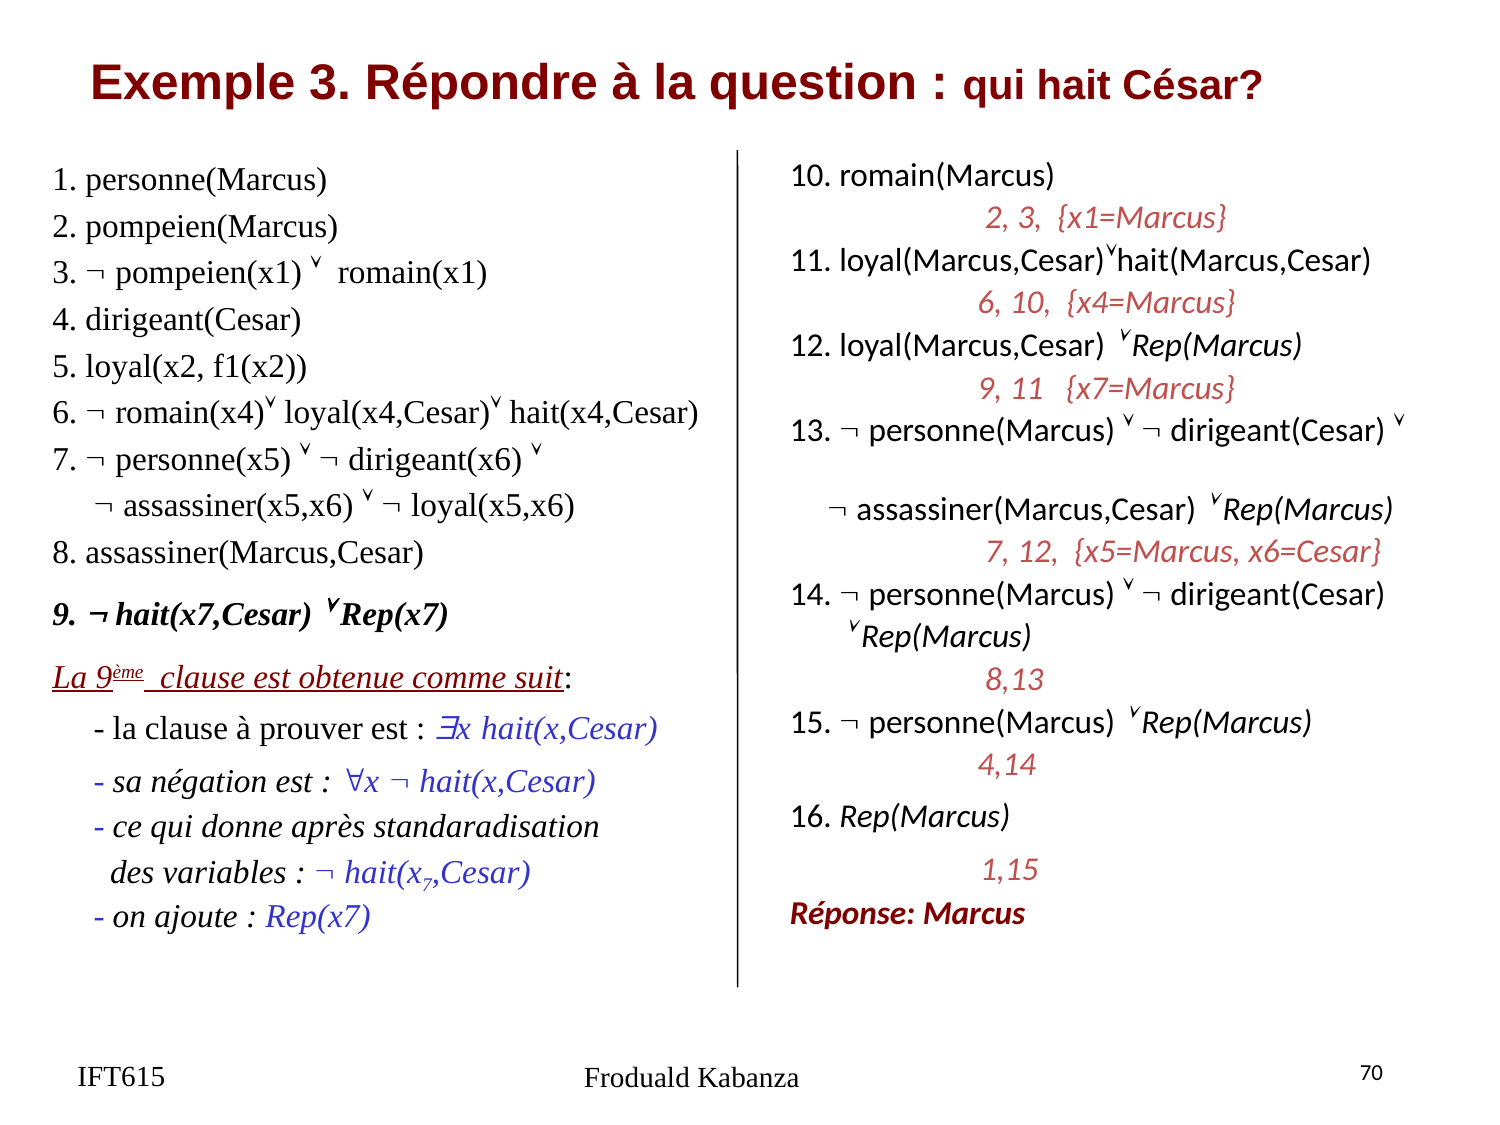

# Exemple 3. Répondre à la question : qui hait César?
1. personne(Marcus)
2. pompeien(Marcus)
3. ¬ pompeien(x1) ∨  romain(x1)
4. dirigeant(Cesar)
5. loyal(x2, f1(x2))
6. ¬ romain(x4)∨ loyal(x4,Cesar)∨ hait(x4,Cesar)
7. ¬ personne(x5) ∨ ¬ dirigeant(x6) ∨
     ¬ assassiner(x5,x6) ∨ ¬ loyal(x5,x6)
8. assassiner(Marcus,Cesar)
9. ¬ hait(x7,Cesar) ∨ Rep(x7)
La 9ème  clause est obtenue comme suit:
     - la clause à prouver est : ∃x hait(x,Cesar)
     - sa négation est : ∀x ¬ hait(x,Cesar)
     - ce qui donne après standaradisation
       des variables : ¬ hait(x7,Cesar)
     - on ajoute : Rep(x7)

10. romain(Marcus)
                          2, 3,  {x1=Marcus}
11. loyal(Marcus,Cesar)∨hait(Marcus,Cesar)
                         6, 10,  {x4=Marcus}
12. loyal(Marcus,Cesar) ∨ Rep(Marcus)
                         9, 11   {x7=Marcus}
13. ¬ personne(Marcus) ∨ ¬ dirigeant(Cesar) ∨
     ¬ assassiner(Marcus,Cesar) ∨ Rep(Marcus)
                          7, 12,  {x5=Marcus, x6=Cesar}
14. ¬ personne(Marcus) ∨ ¬ dirigeant(Cesar)
       ∨ Rep(Marcus)
                          8,13
15. ¬ personne(Marcus) ∨ Rep(Marcus)
                         4,14
16. Rep(Marcus)
                    1,15
Réponse: Marcus

IFT615
70
Froduald Kabanza